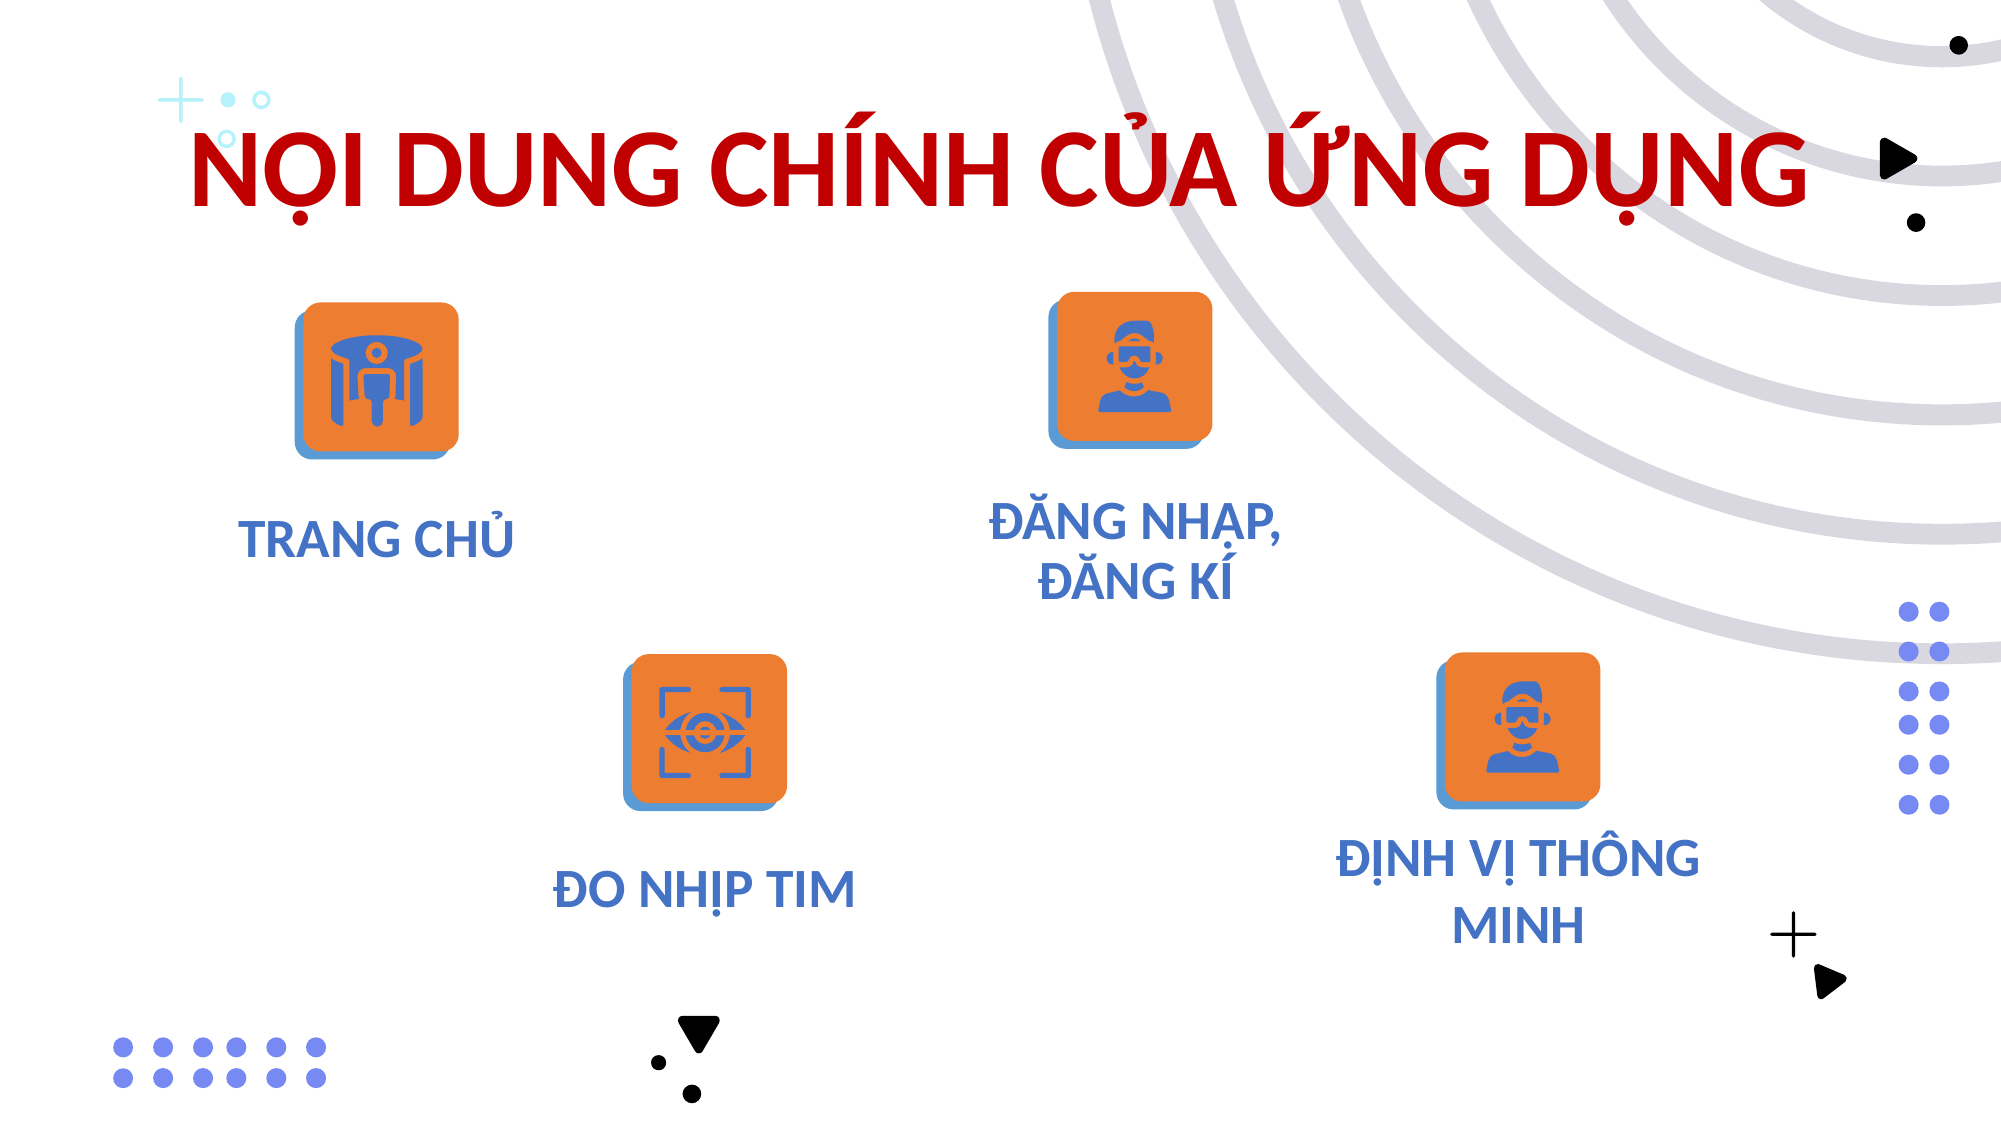

# NỘI DUNG CHÍNH CỦA ỨNG DỤNG

TRANG CHỦ
ĐĂNG NHẬP, ĐĂNG KÍ

ĐỊNH VỊ THÔNG MINH
ĐO NHỊP TIM